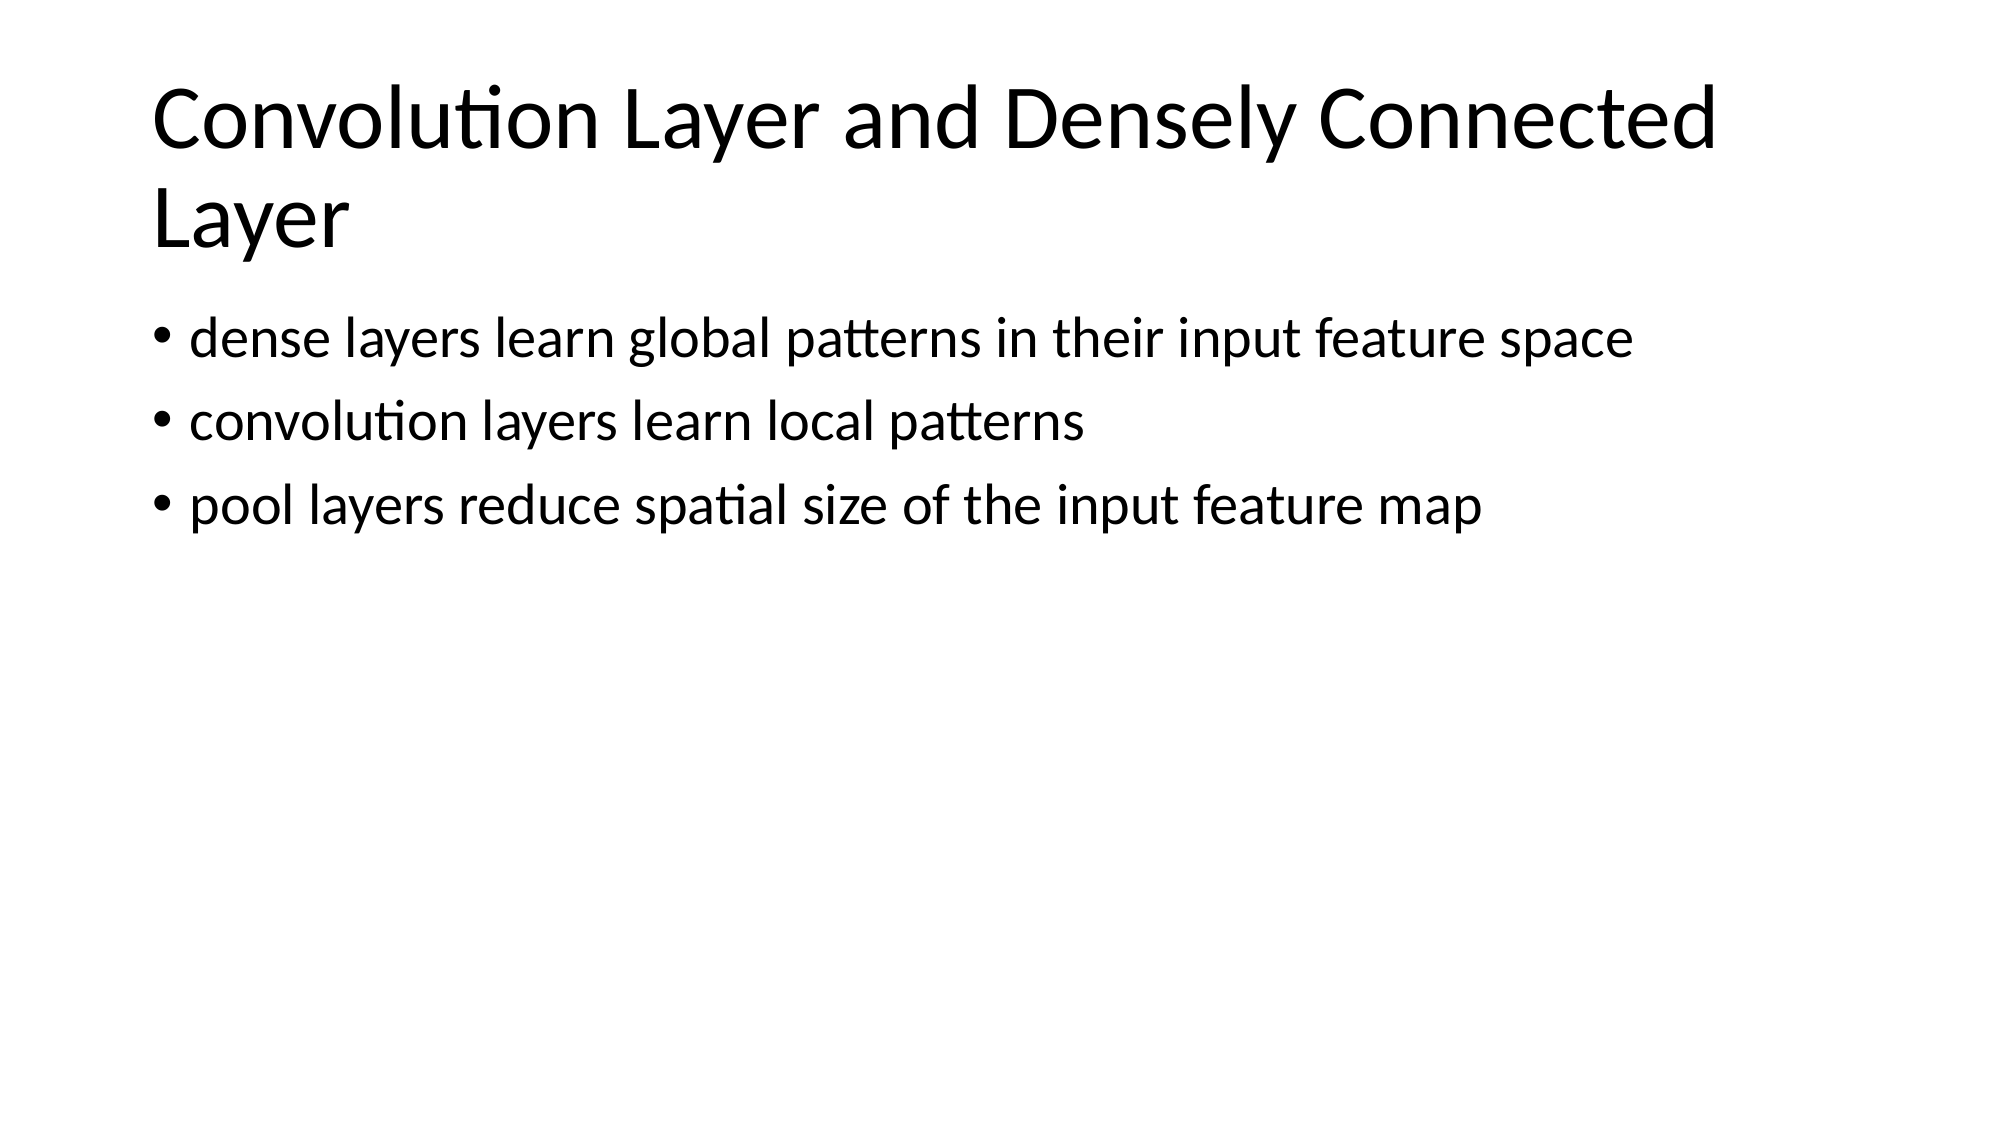

# Convolution Layer and Densely Connected Layer
dense layers learn global patterns in their input feature space
convolution layers learn local patterns
pool layers reduce spatial size of the input feature map